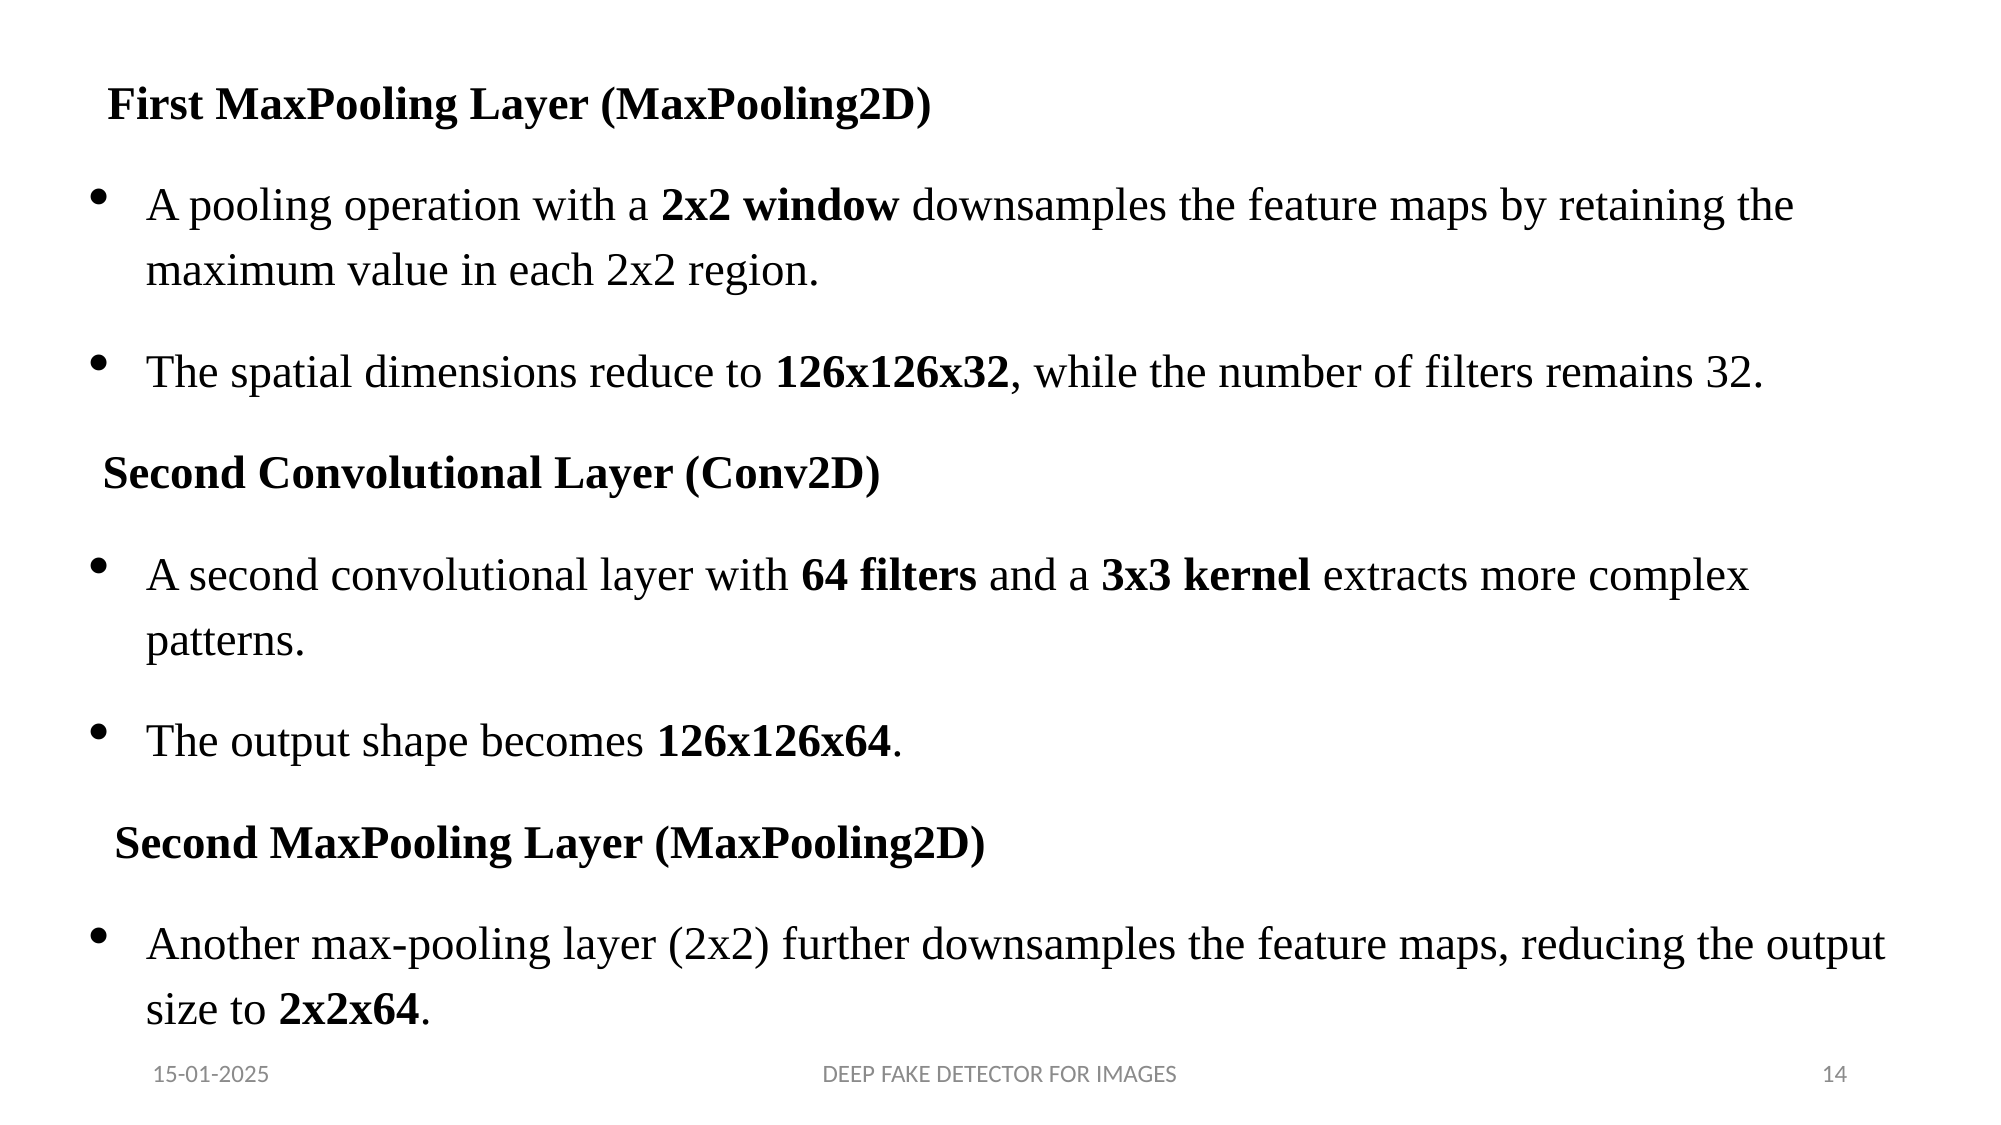

First MaxPooling Layer (MaxPooling2D)
A pooling operation with a 2x2 window downsamples the feature maps by retaining the maximum value in each 2x2 region.
The spatial dimensions reduce to 126x126x32, while the number of filters remains 32.
 Second Convolutional Layer (Conv2D)
A second convolutional layer with 64 filters and a 3x3 kernel extracts more complex patterns.
The output shape becomes 126x126x64.
  Second MaxPooling Layer (MaxPooling2D)
Another max-pooling layer (2x2) further downsamples the feature maps, reducing the output size to 2x2x64.

15-01-2025
DEEP FAKE DETECTOR FOR IMAGES
14